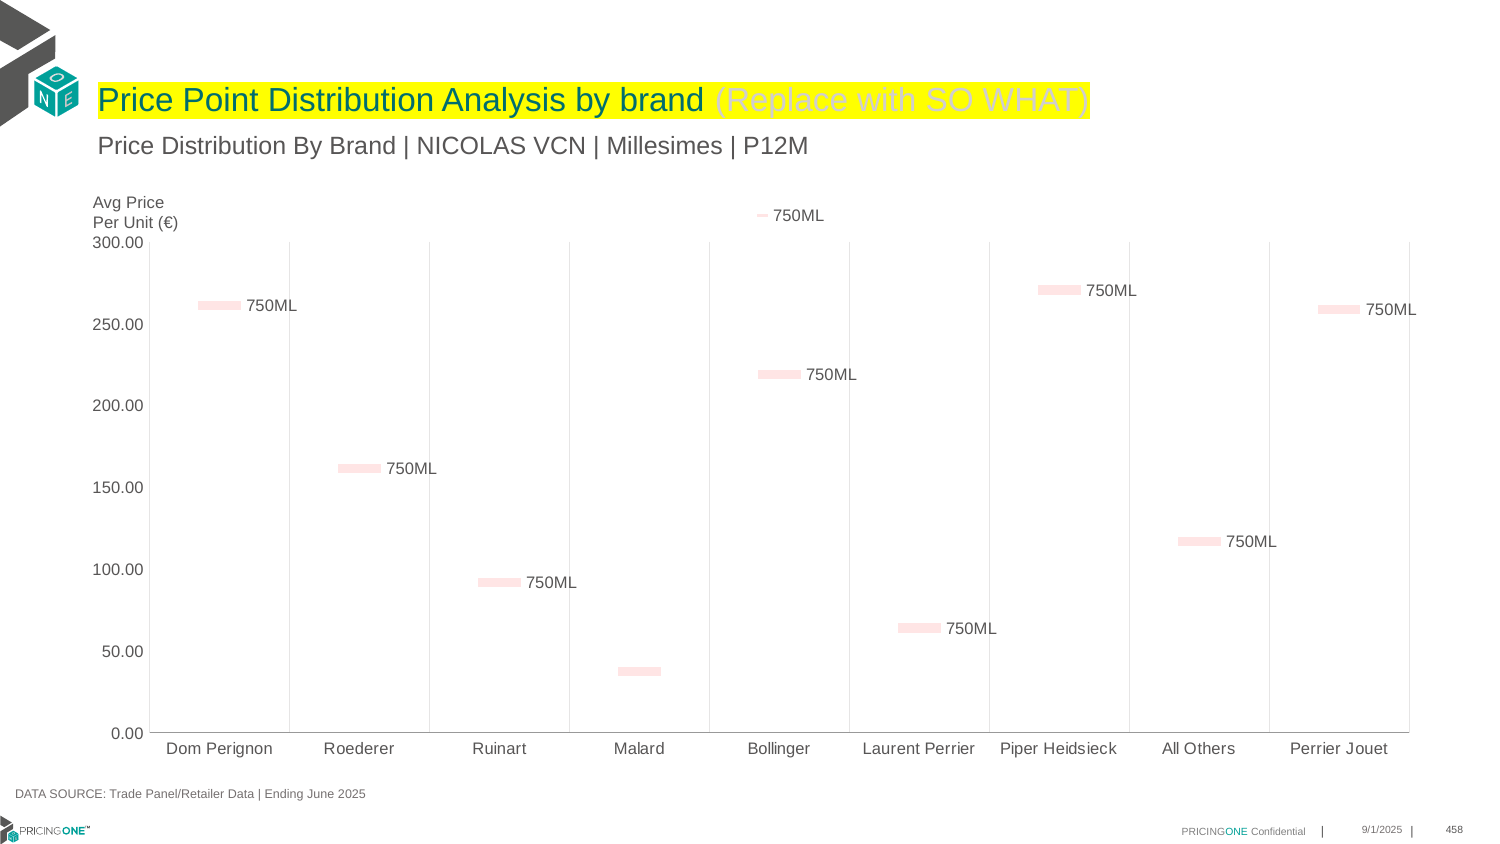

# Price Point Distribution Analysis by brand (Replace with SO WHAT)
Price Distribution By Brand | NICOLAS VCN | Millesimes | P12M

### Chart

| Category | 750ML |
|---|---|
| Dom Perignon | 261.3381 |
| Roederer | 161.3893 |
| Ruinart | 91.6866 |
| Malard | 37.5903 |
| Bollinger | 219.0417 |
| Laurent Perrier | 64.0754 |
| Piper Heidsieck | 270.6207 |
| All Others | 116.9063 |
| Perrier Jouet | 258.7273 |
Avg Price
Per Unit (€)
DATA SOURCE: Trade Panel/Retailer Data | Ending June 2025
9/1/2025
458